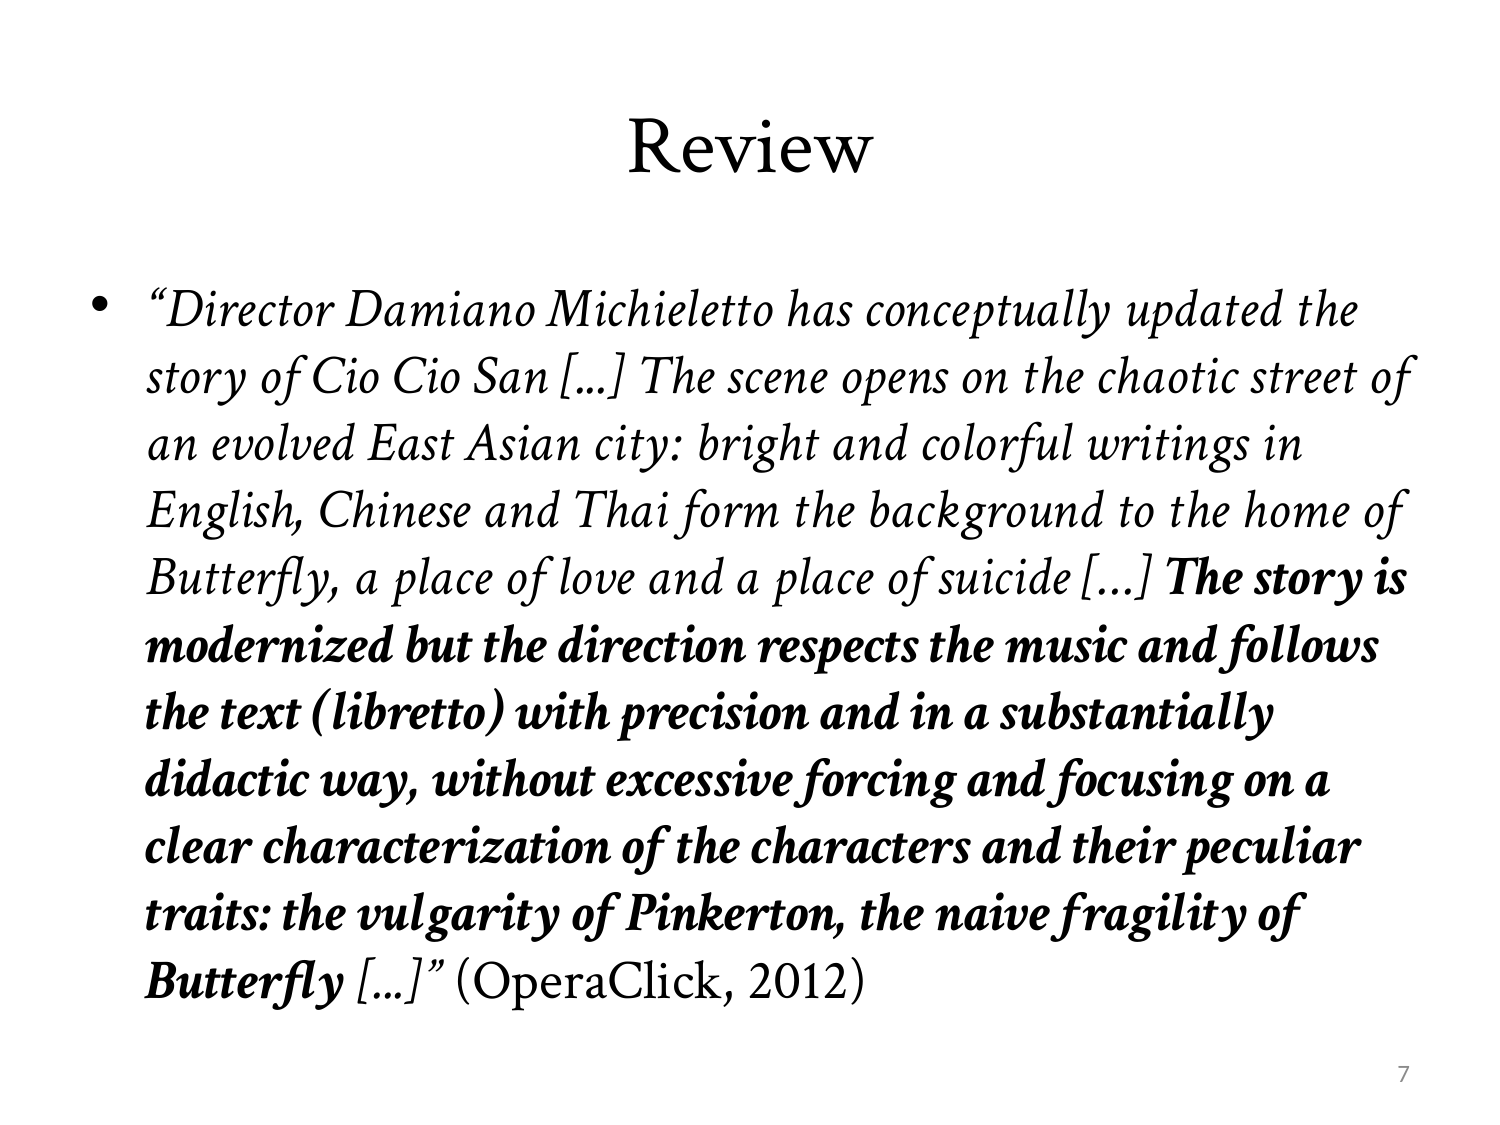

# Review
“Director Damiano Michieletto has conceptually updated the story of Cio Cio San [...] The scene opens on the chaotic street of an evolved East Asian city: bright and colorful writings in English, Chinese and Thai form the background to the home of Butterfly, a place of love and a place of suicide […] The story is modernized but the direction respects the music and follows the text (libretto) with precision and in a substantially didactic way, without excessive forcing and focusing on a clear characterization of the characters and their peculiar traits: the vulgarity of Pinkerton, the naive fragility of Butterfly [...]” (OperaClick, 2012)
7